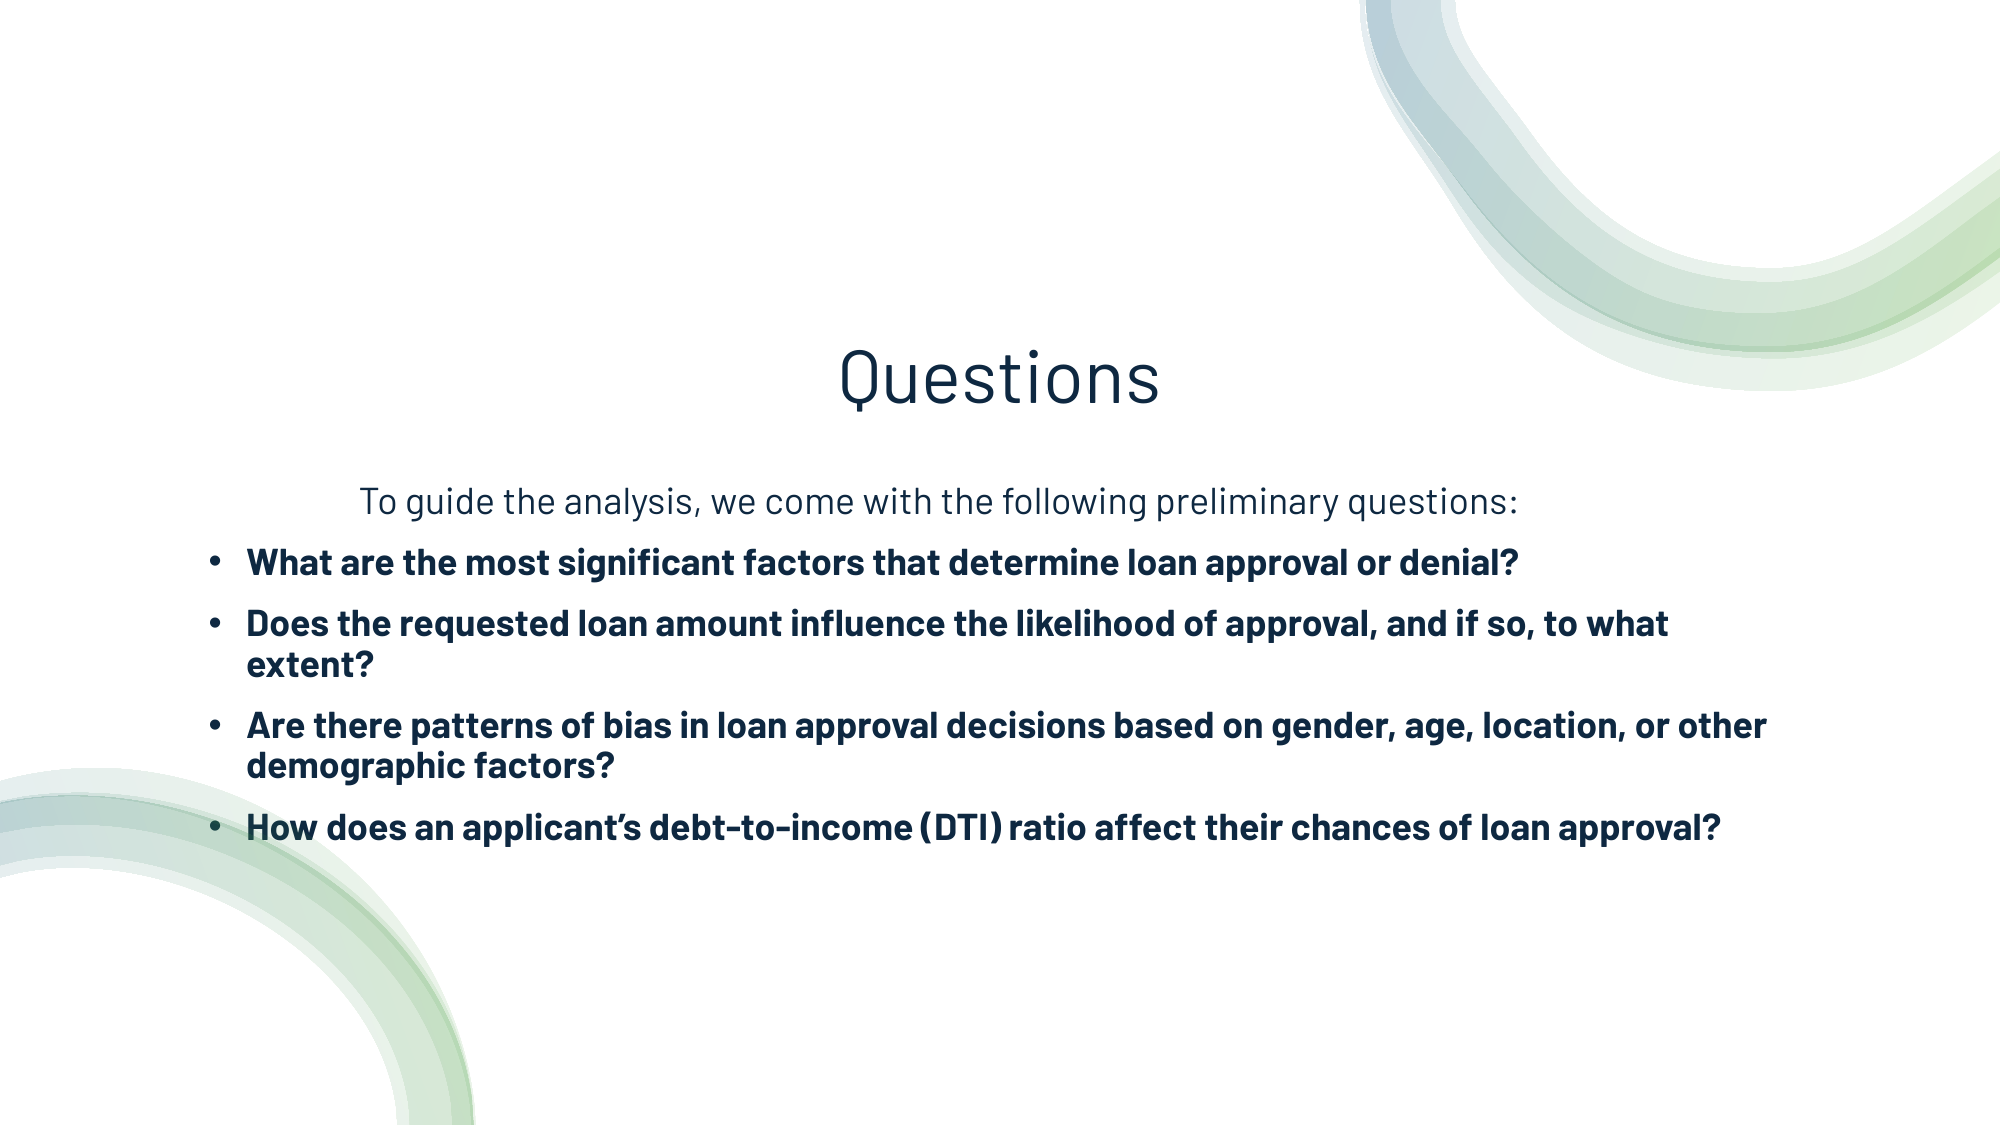

# Questions
	To guide the analysis, we come with the following preliminary questions:
What are the most significant factors that determine loan approval or denial?
Does the requested loan amount influence the likelihood of approval, and if so, to what extent?
Are there patterns of bias in loan approval decisions based on gender, age, location, or other demographic factors?
How does an applicant’s debt-to-income (DTI) ratio affect their chances of loan approval?